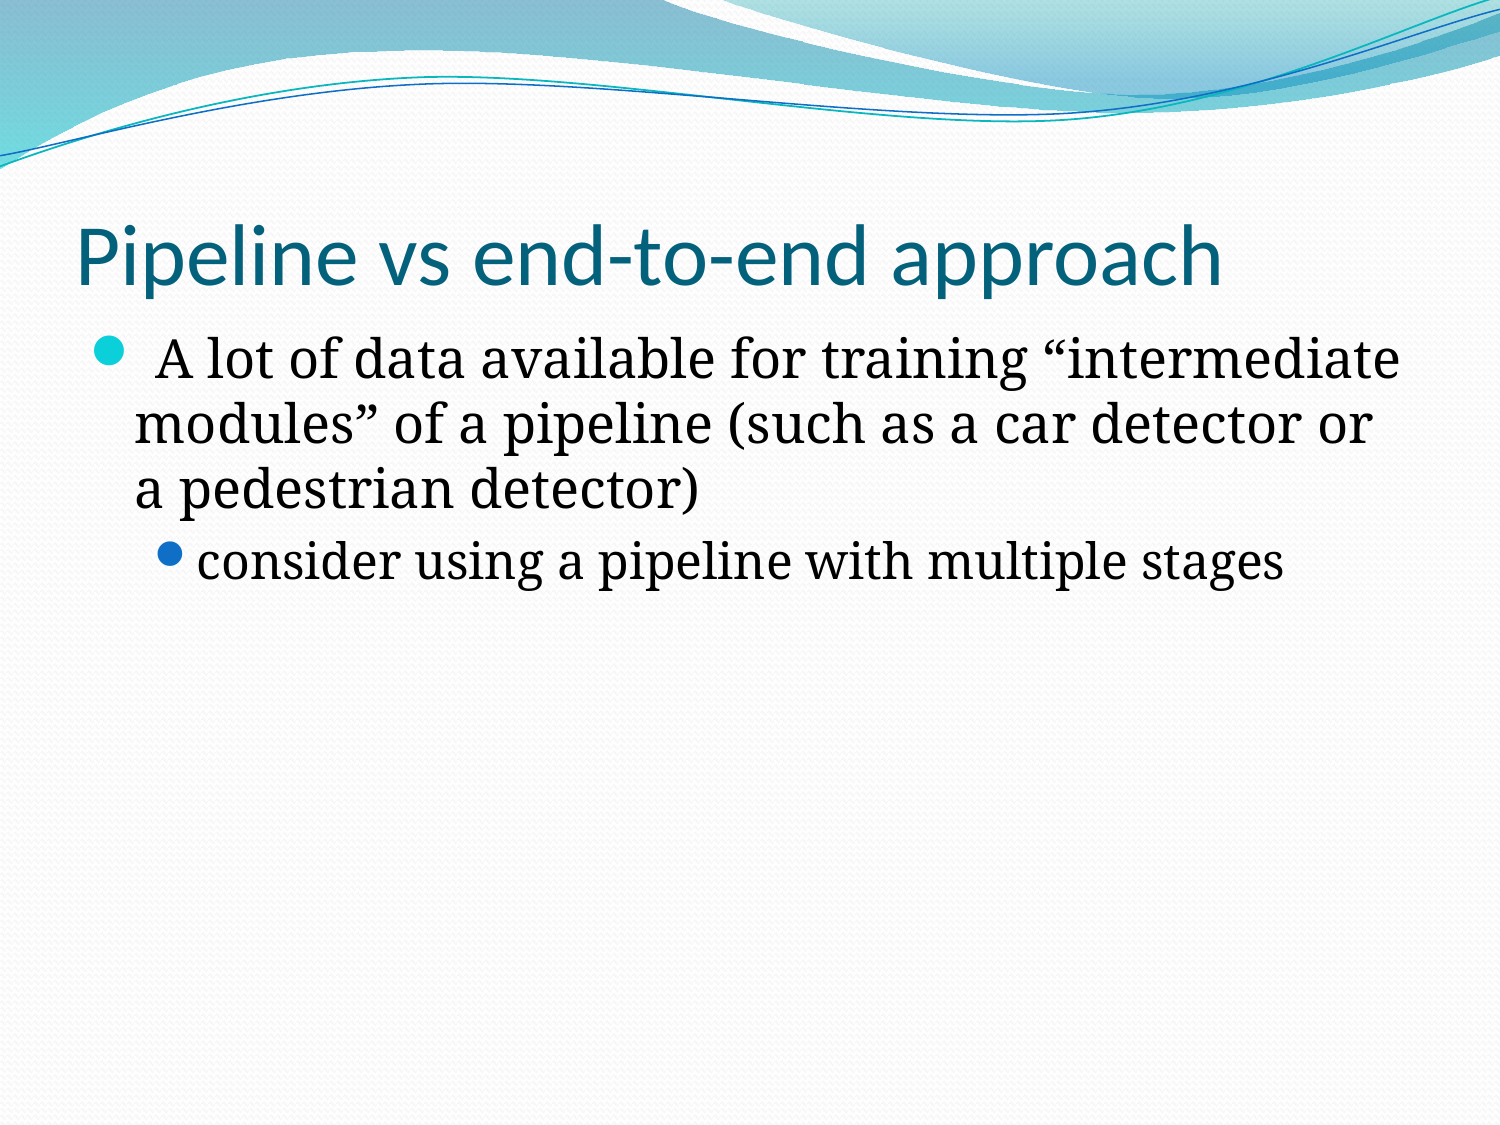

# Pipeline vs end-to-end approach
 A lot of data available for training “intermediate modules” of a pipeline (such as a car detector or a pedestrian detector)
consider using a pipeline with multiple stages